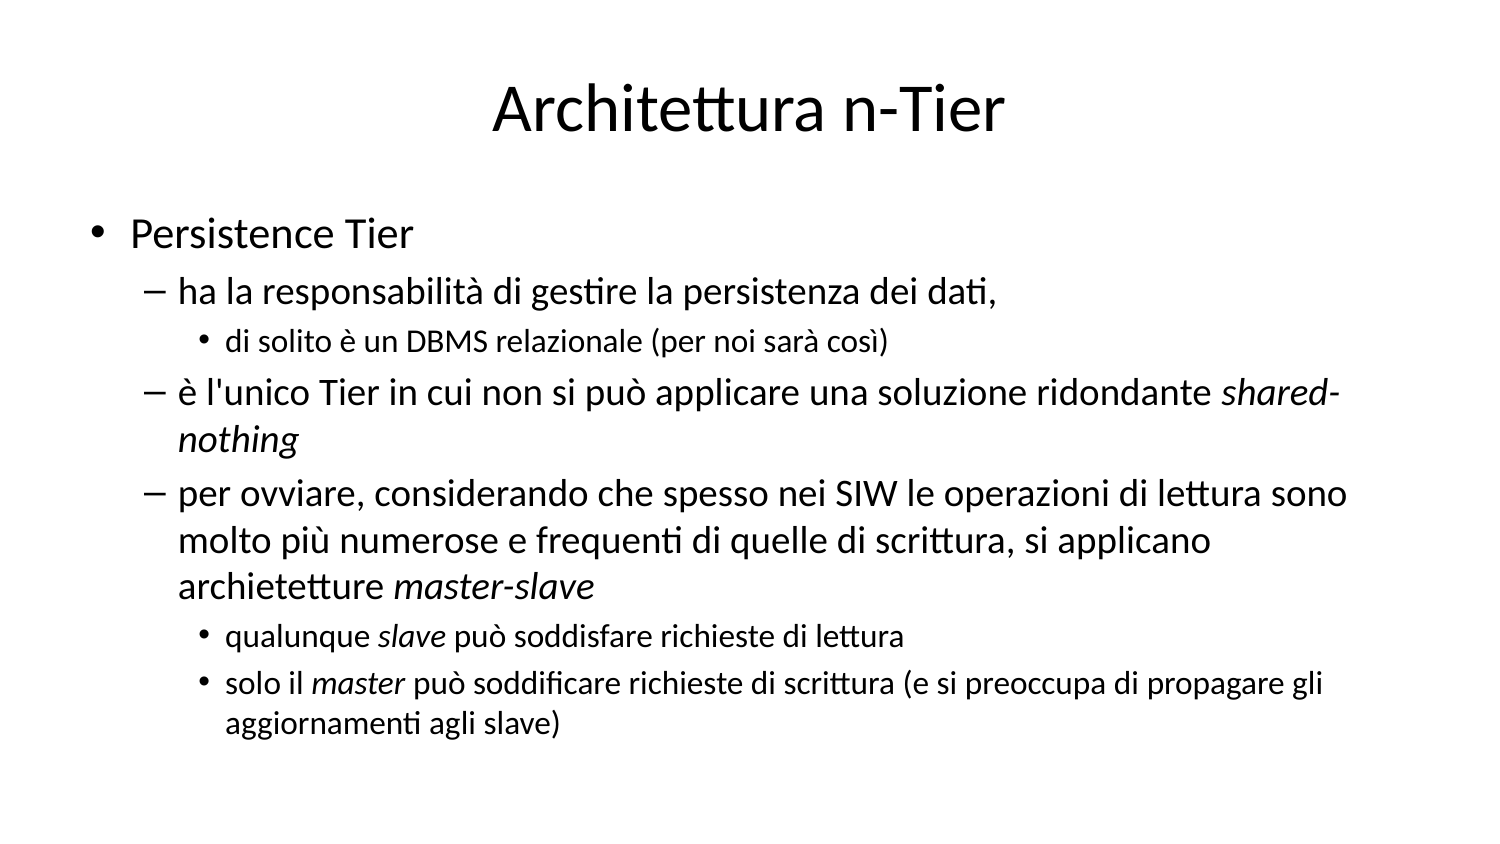

# Architettura n-Tier
Persistence Tier
ha la responsabilità di gestire la persistenza dei dati,
di solito è un DBMS relazionale (per noi sarà così)
è l'unico Tier in cui non si può applicare una soluzione ridondante shared-nothing
per ovviare, considerando che spesso nei SIW le operazioni di lettura sono molto più numerose e frequenti di quelle di scrittura, si applicano archietetture master-slave
qualunque slave può soddisfare richieste di lettura
solo il master può soddificare richieste di scrittura (e si preoccupa di propagare gli aggiornamenti agli slave)